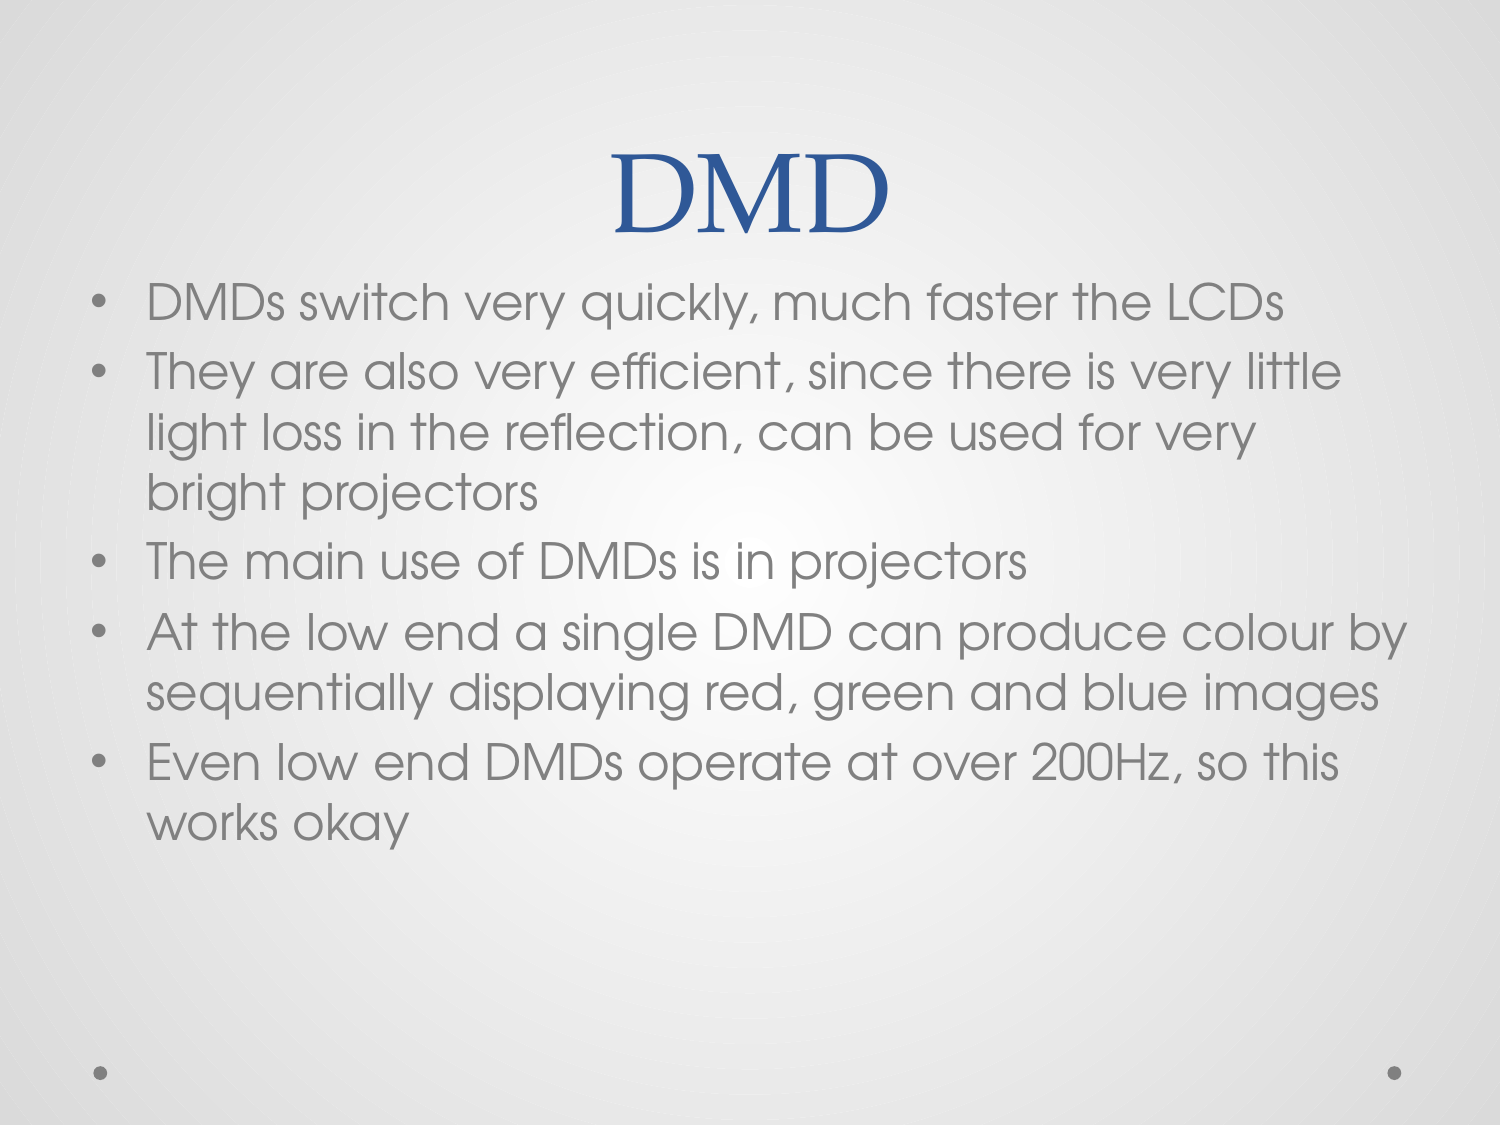

# DMD
DMDs switch very quickly, much faster the LCDs
They are also very efficient, since there is very little light loss in the reflection, can be used for very bright projectors
The main use of DMDs is in projectors
At the low end a single DMD can produce colour by sequentially displaying red, green and blue images
Even low end DMDs operate at over 200Hz, so this works okay